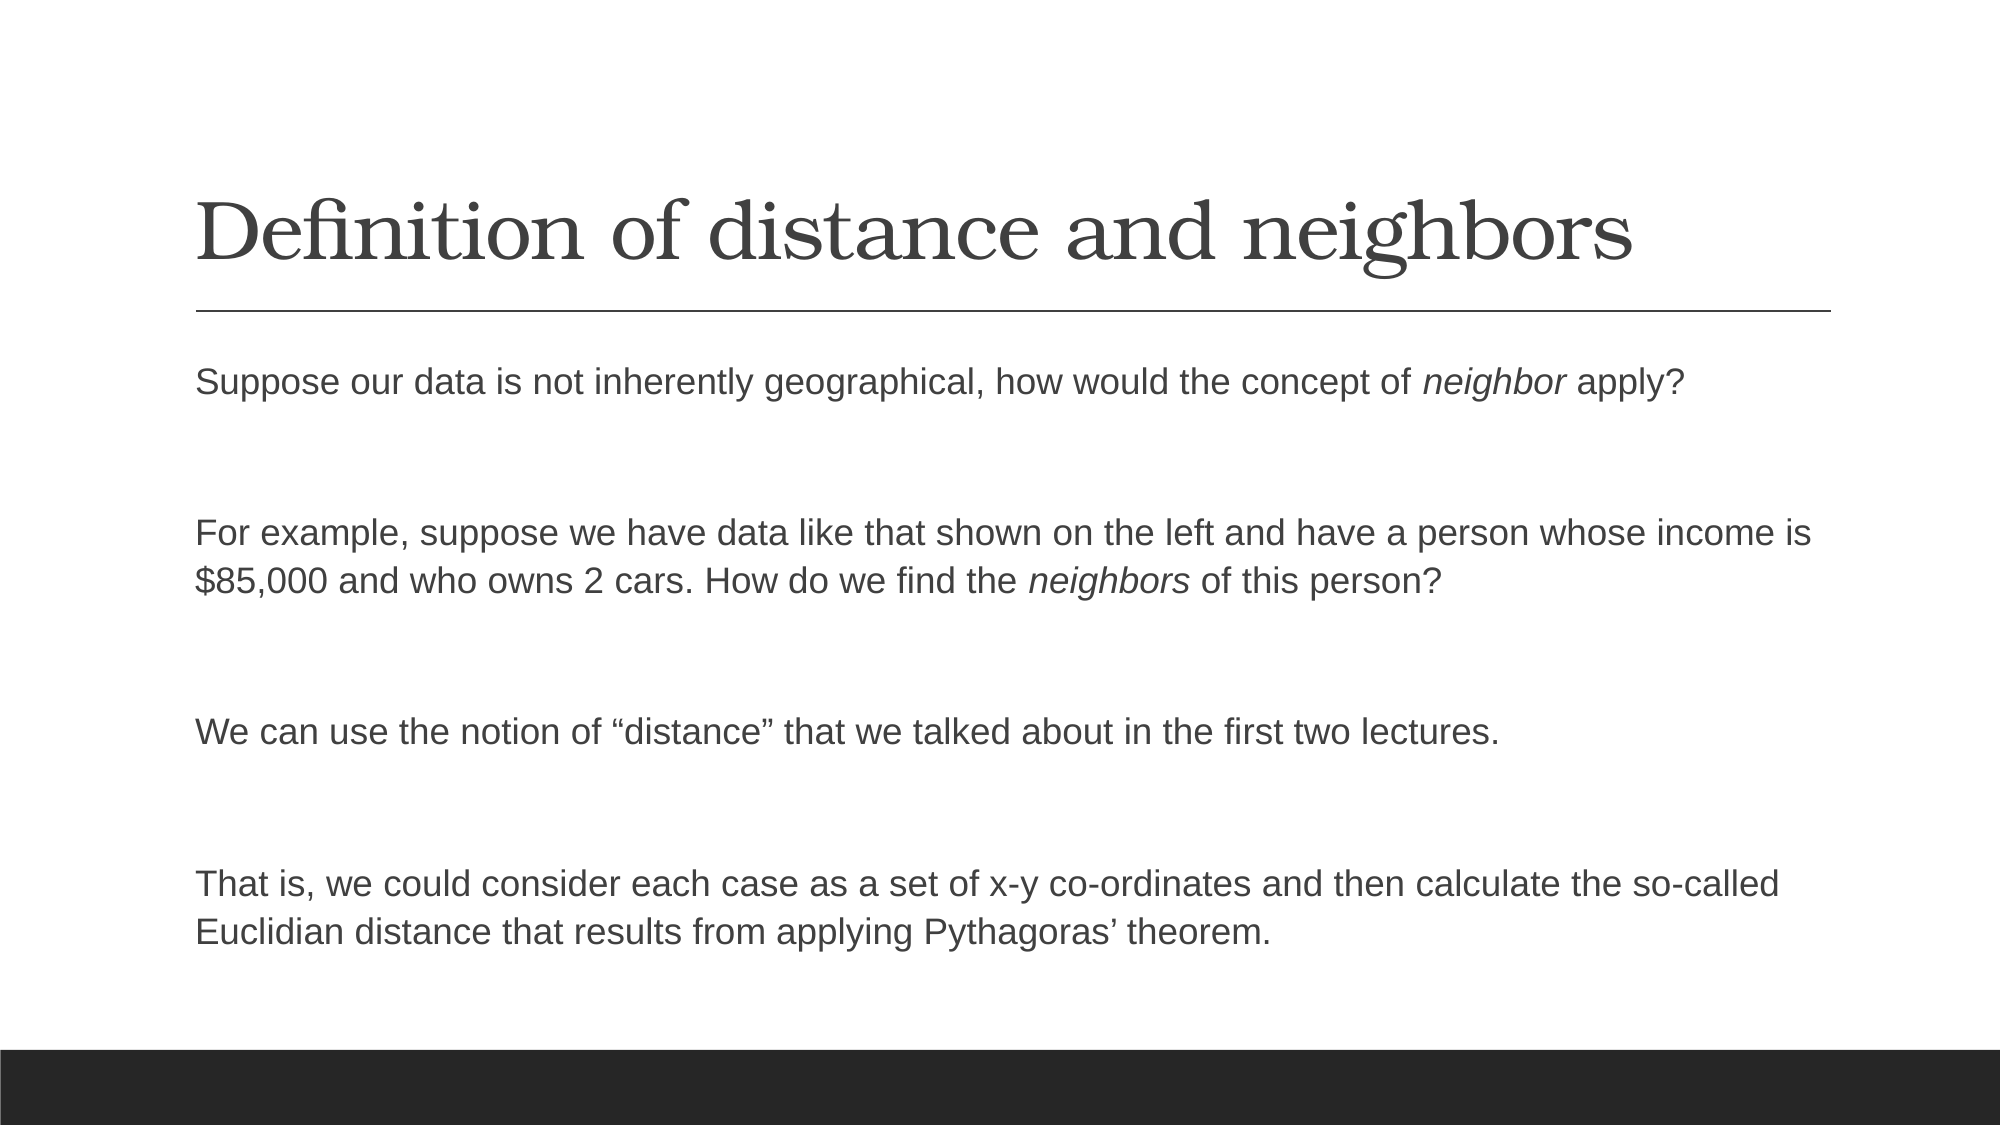

# Definition of distance and neighbors
Suppose our data is not inherently geographical, how would the concept of neighbor apply?

For example, suppose we have data like that shown on the left and have a person whose income is $85,000 and who owns 2 cars. How do we find the neighbors of this person?

We can use the notion of “distance” that we talked about in the first two lectures.

That is, we could consider each case as a set of x-y co-ordinates and then calculate the so-called Euclidian distance that results from applying Pythagoras’ theorem.